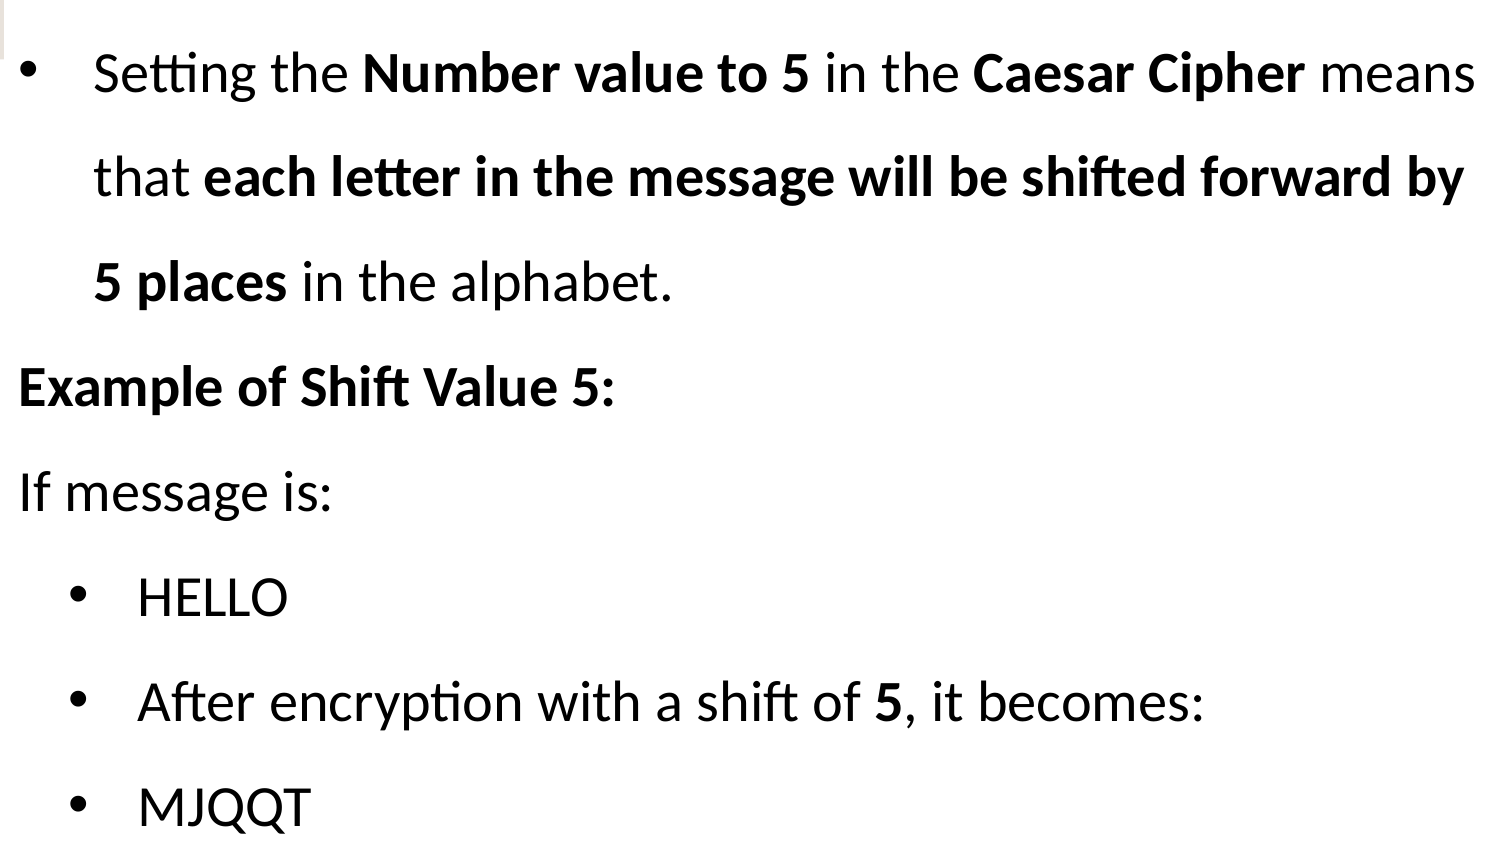

Setting the Number value to 5 in the Caesar Cipher means that each letter in the message will be shifted forward by 5 places in the alphabet.
Example of Shift Value 5:
If message is:
HELLO
After encryption with a shift of 5, it becomes:
MJQQT
26 |